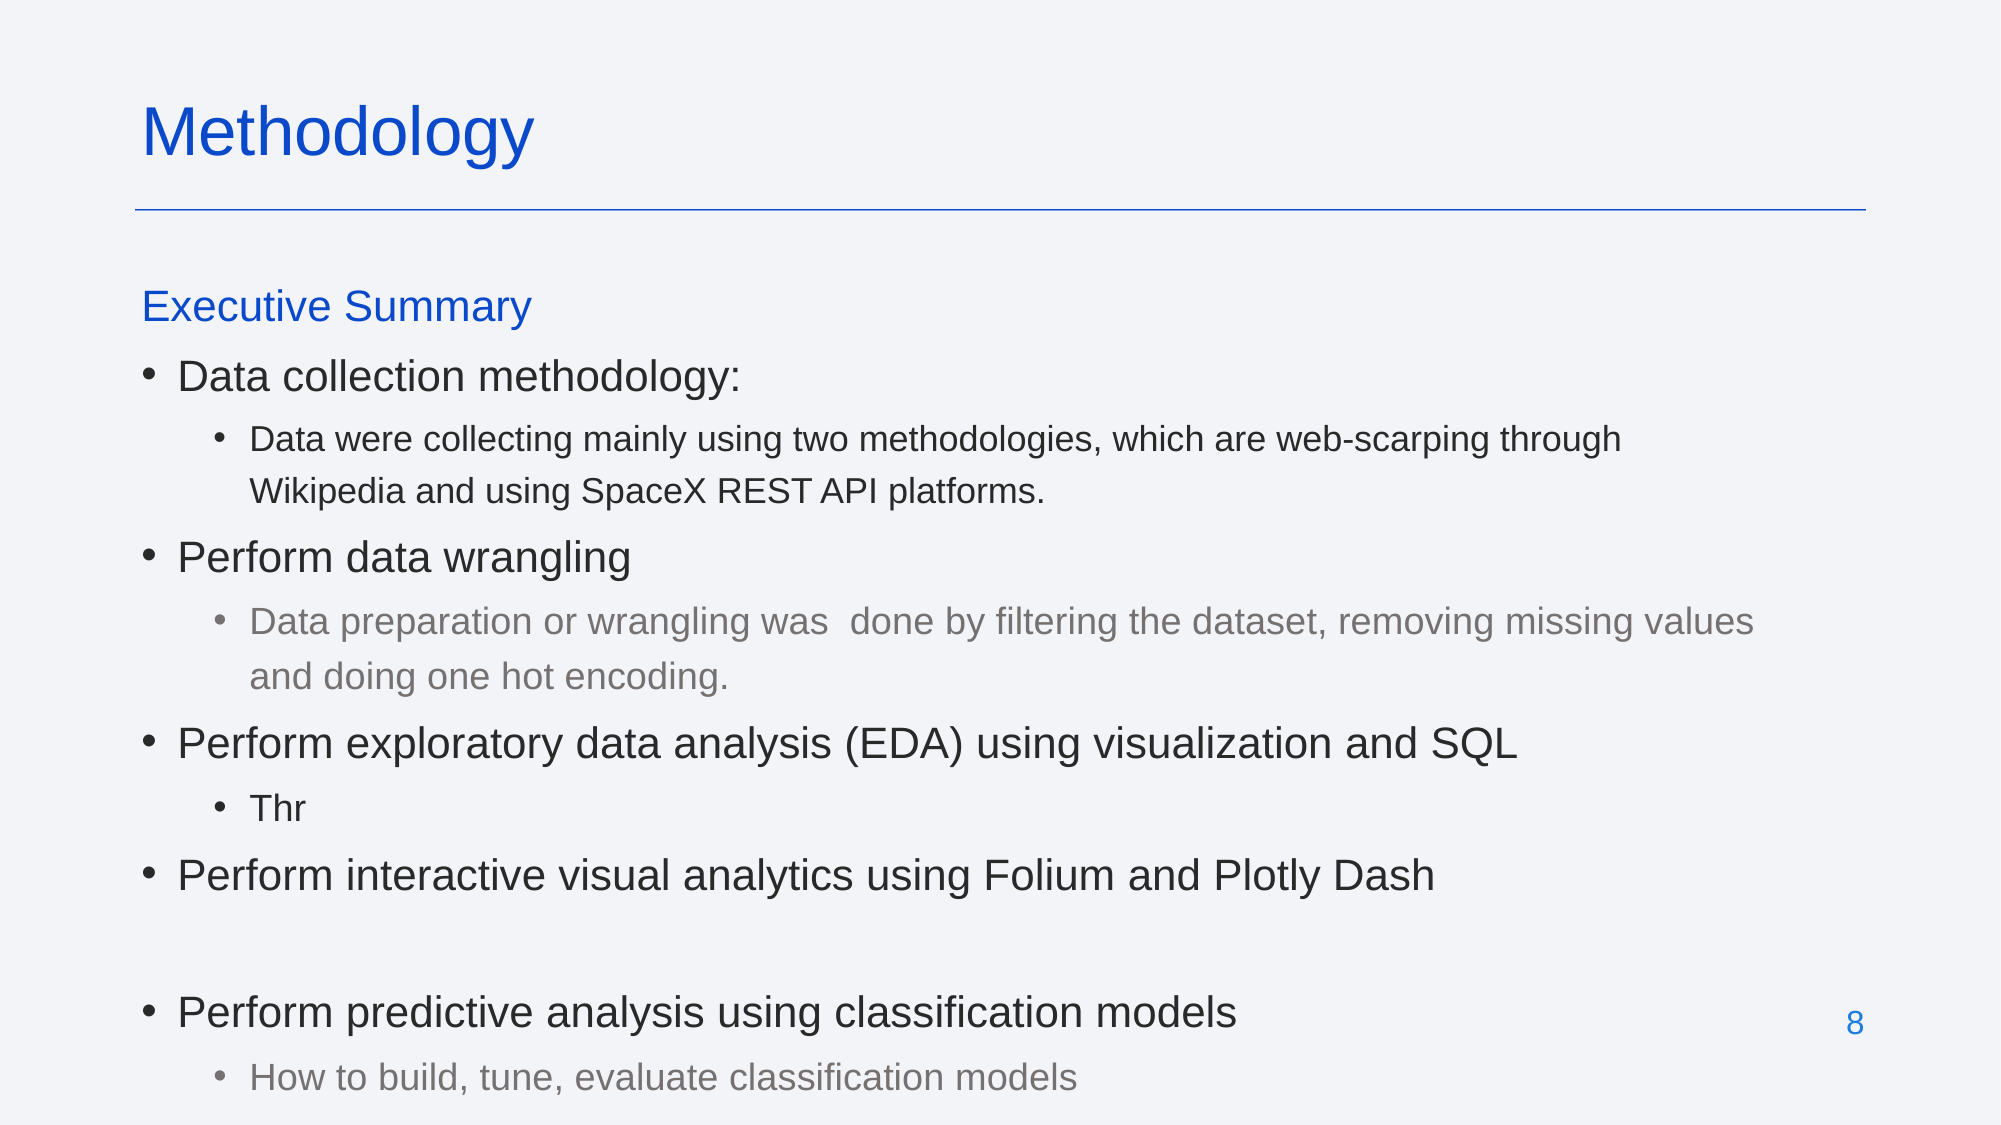

Methodology
Executive Summary
Data collection methodology:
Data were collecting mainly using two methodologies, which are web-scarping through Wikipedia and using SpaceX REST API platforms.
Perform data wrangling
Data preparation or wrangling was  done by filtering the dataset, removing missing values and doing one hot encoding.
Perform exploratory data analysis (EDA) using visualization and SQL
Thr
Perform interactive visual analytics using Folium and Plotly Dash

Perform predictive analysis using classification models
How to build, tune, evaluate classification models

8